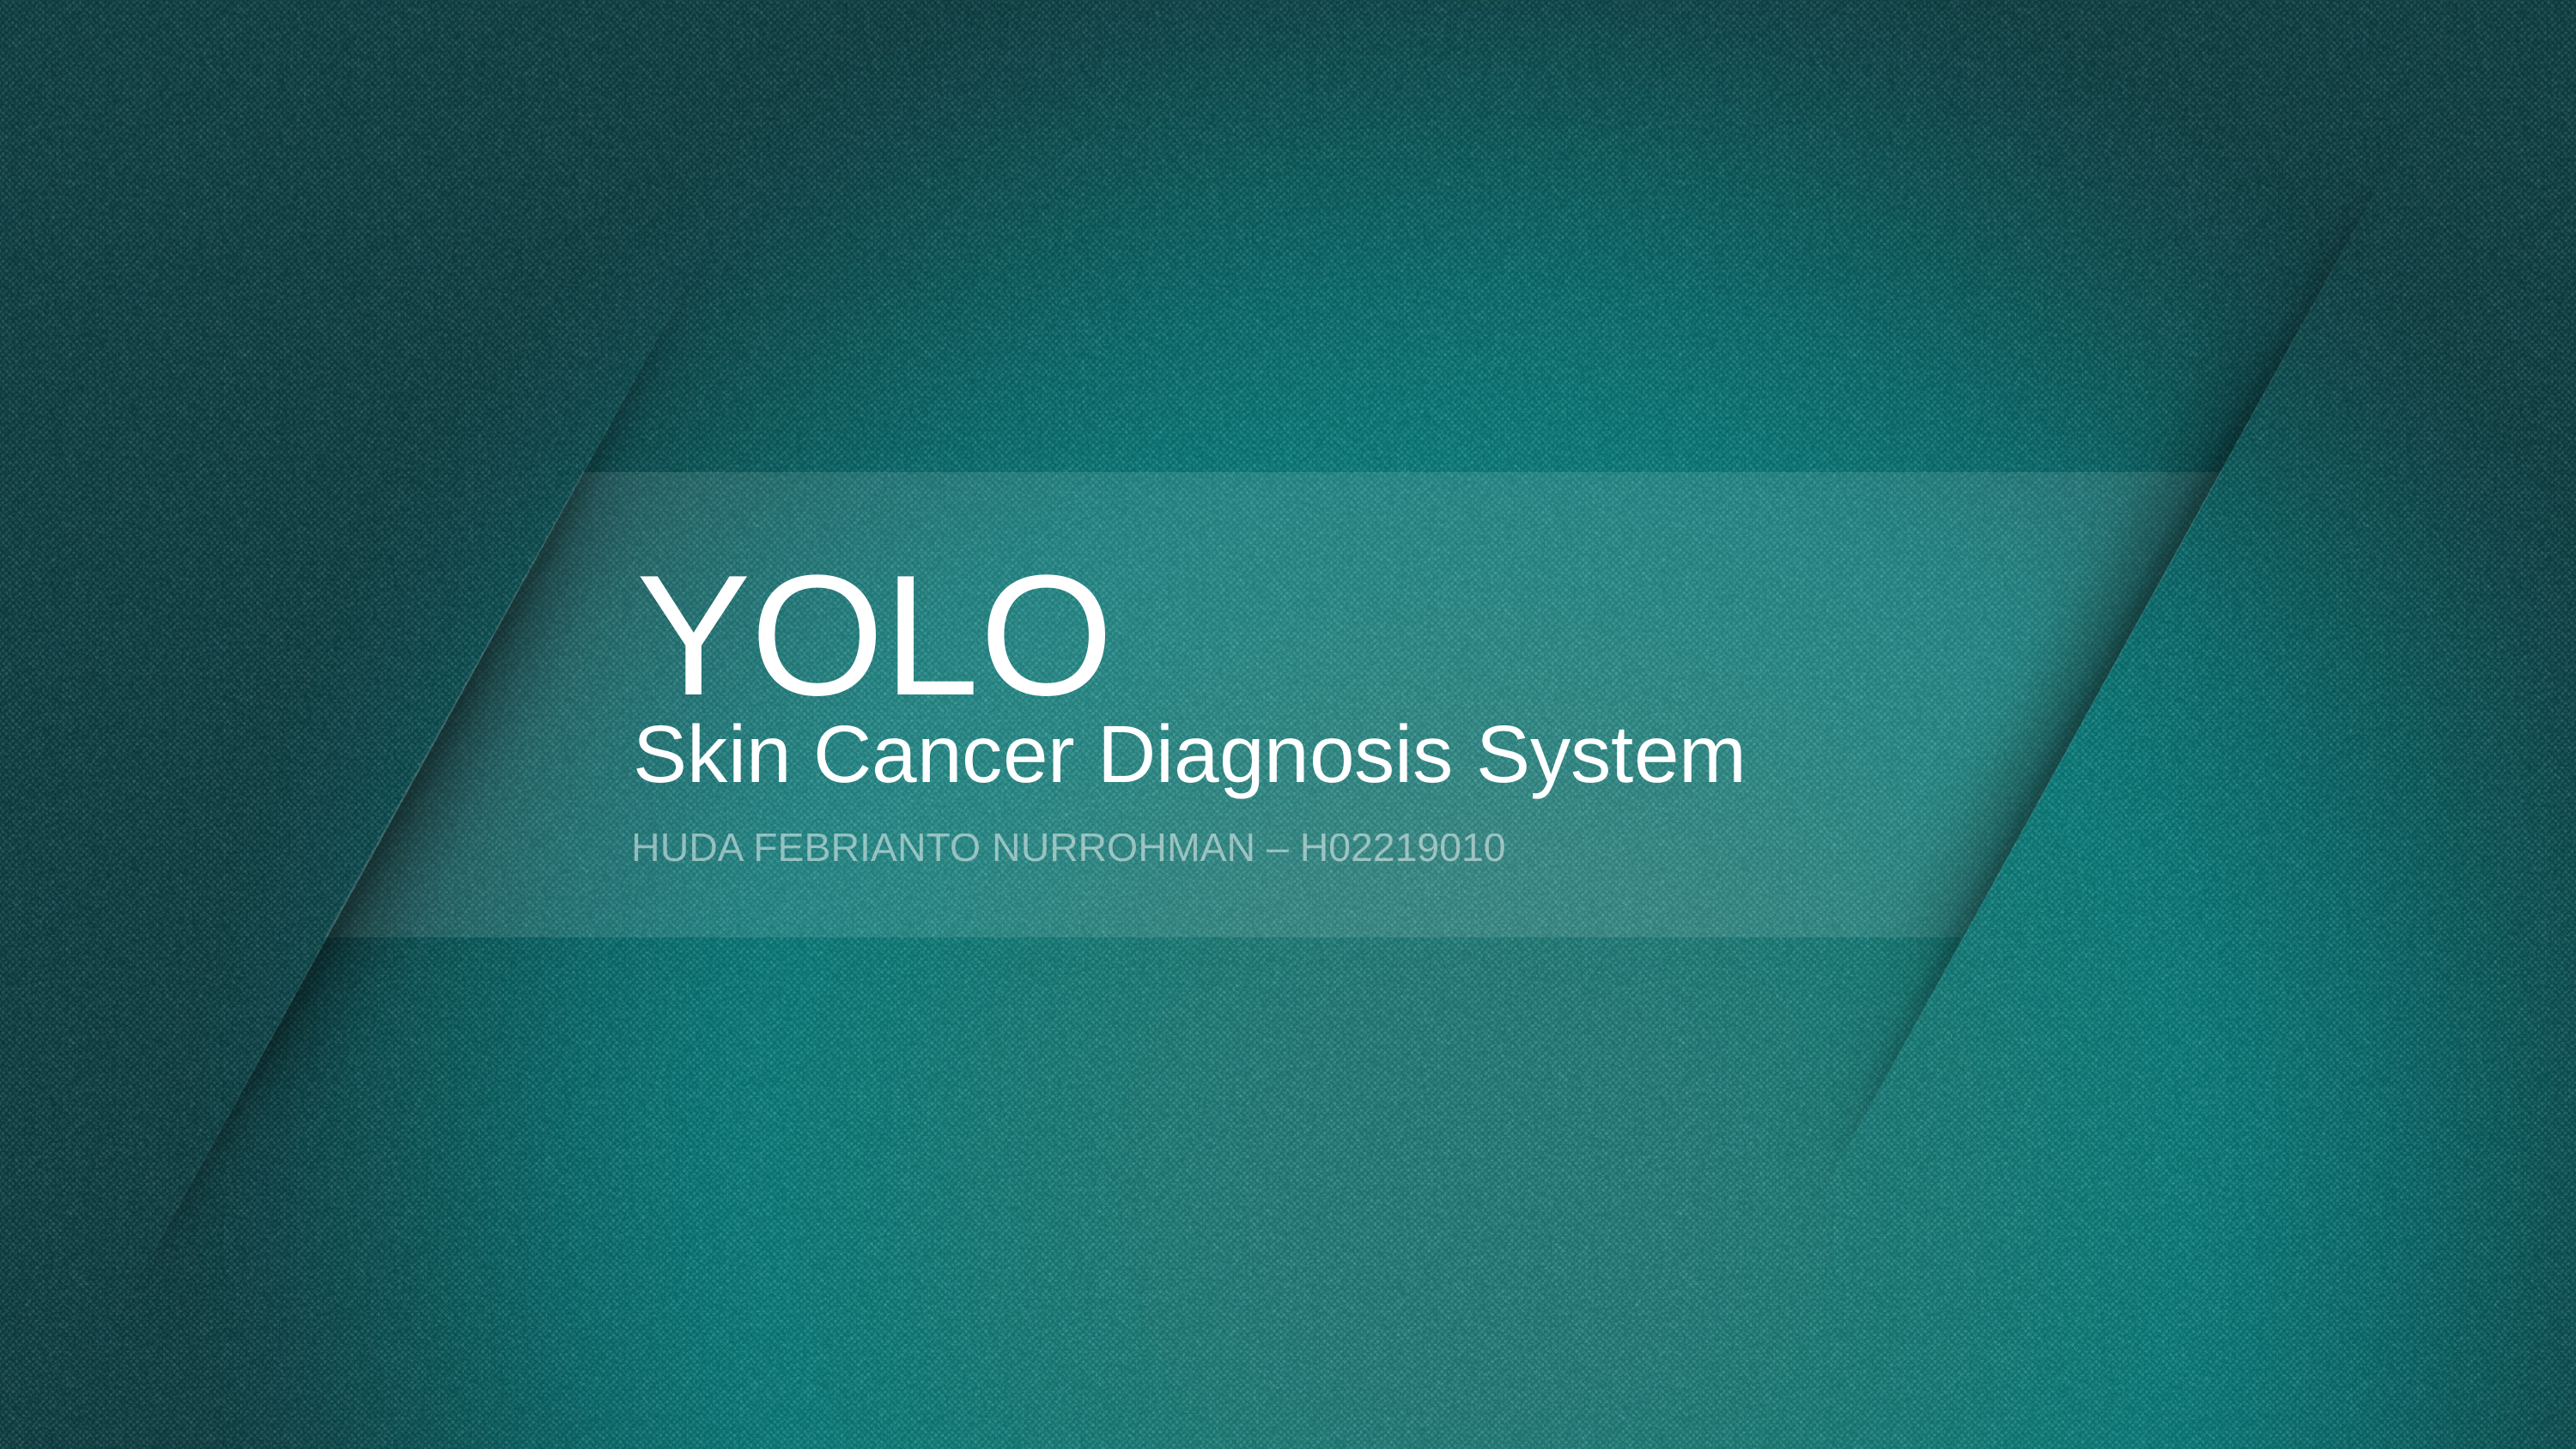

# YOLO
Skin Cancer Diagnosis System
HUDA FEBRIANTO NURROHMAN – H02219010